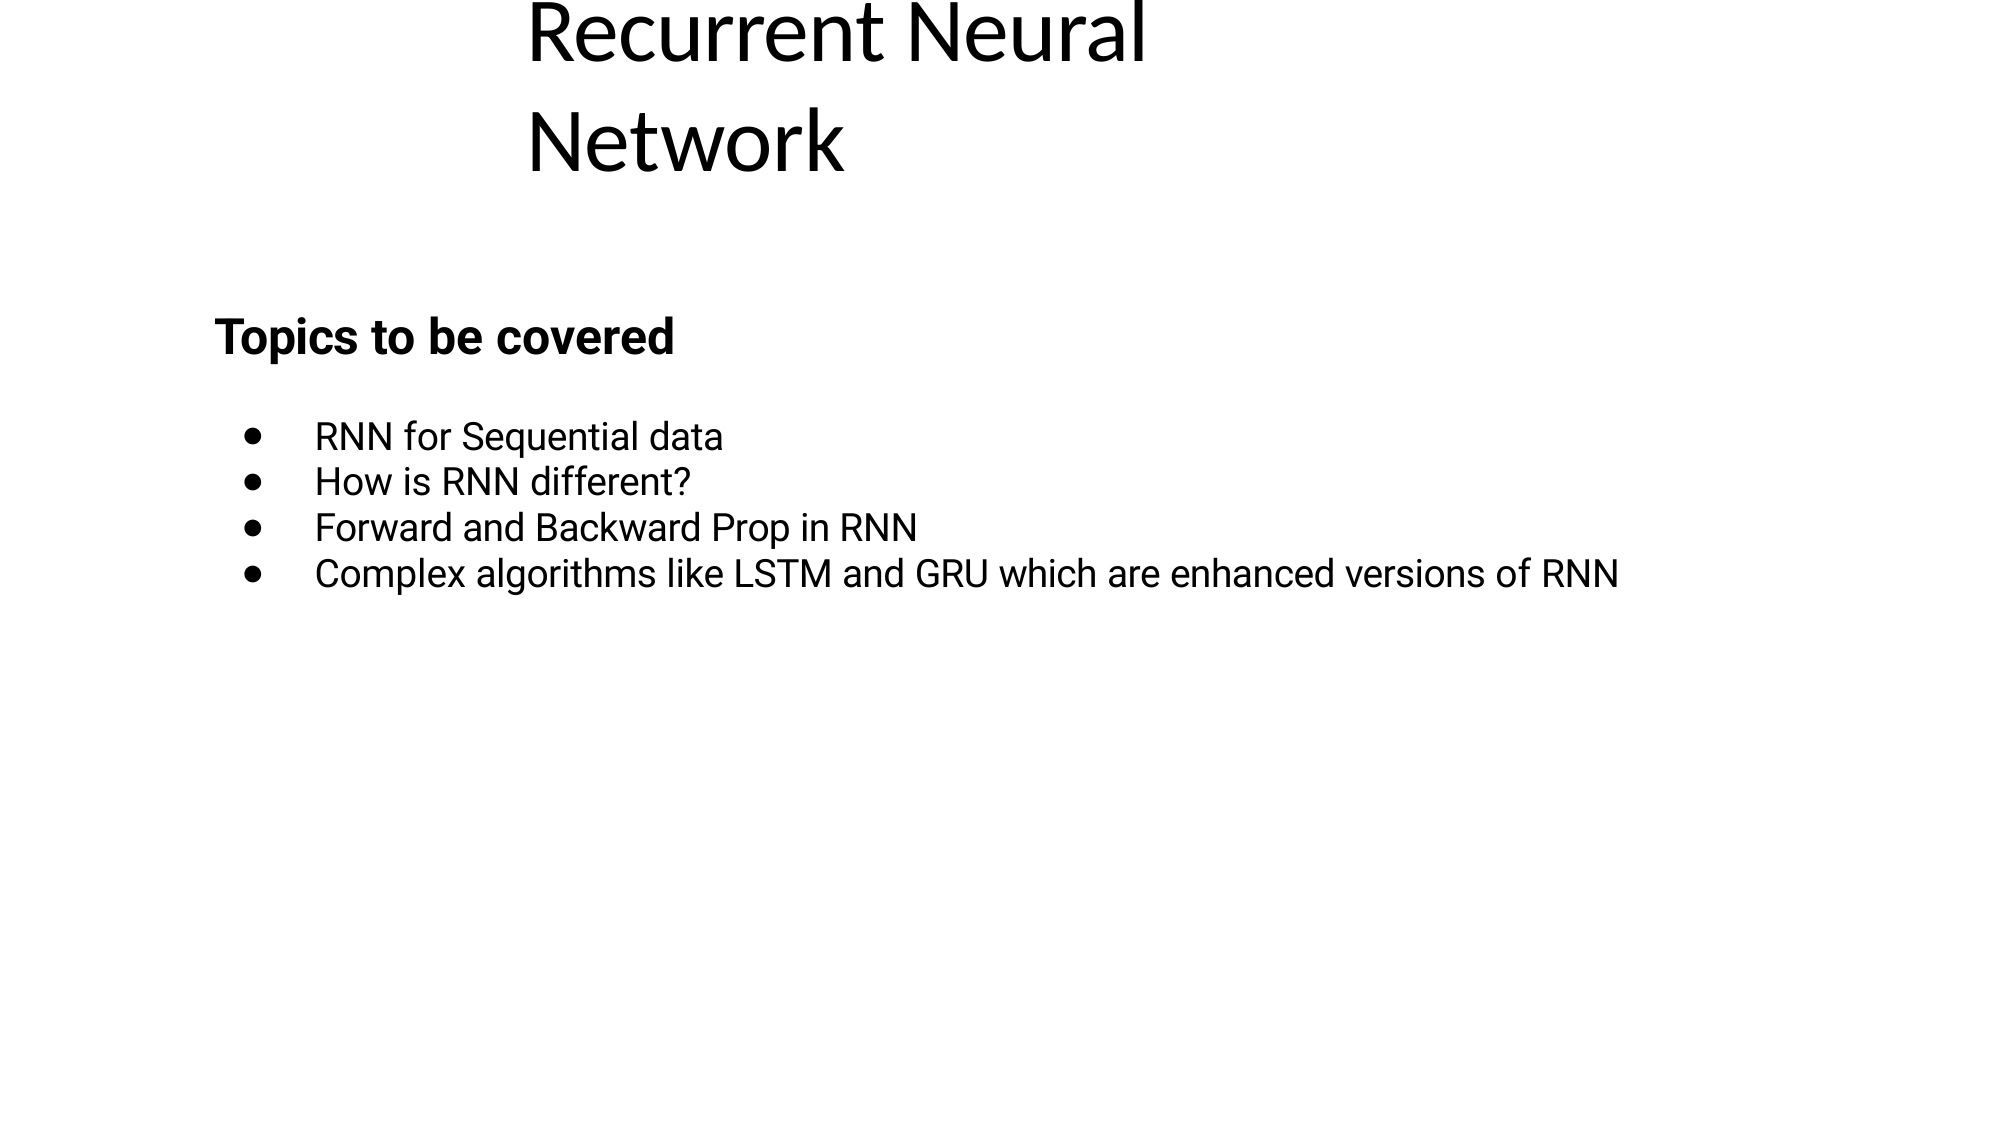

# Recurrent Neural Network
Topics to be covered
RNN for Sequential data
How is RNN different?
Forward and Backward Prop in RNN
Complex algorithms like LSTM and GRU which are enhanced versions of RNN